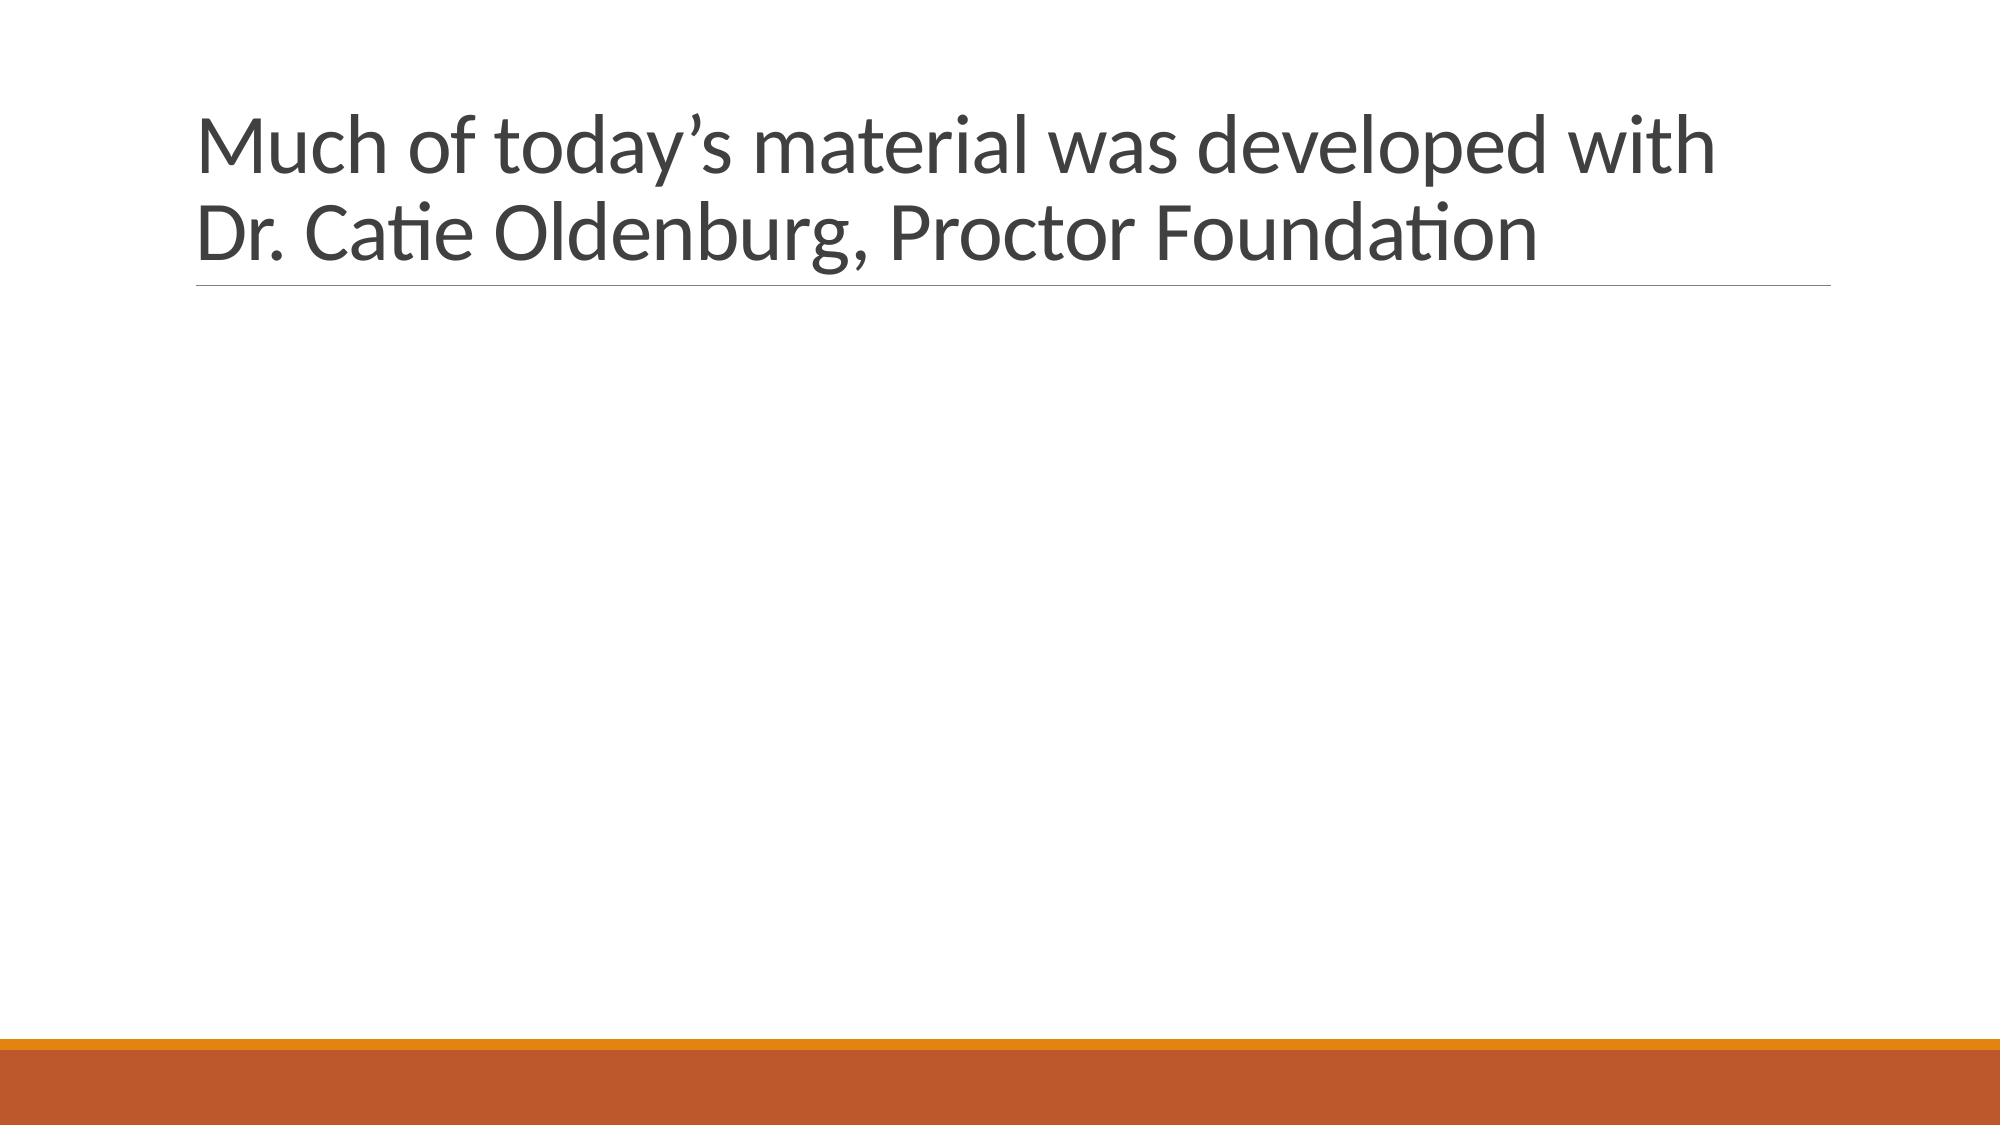

# Much of today’s material was developed with Dr. Catie Oldenburg, Proctor Foundation